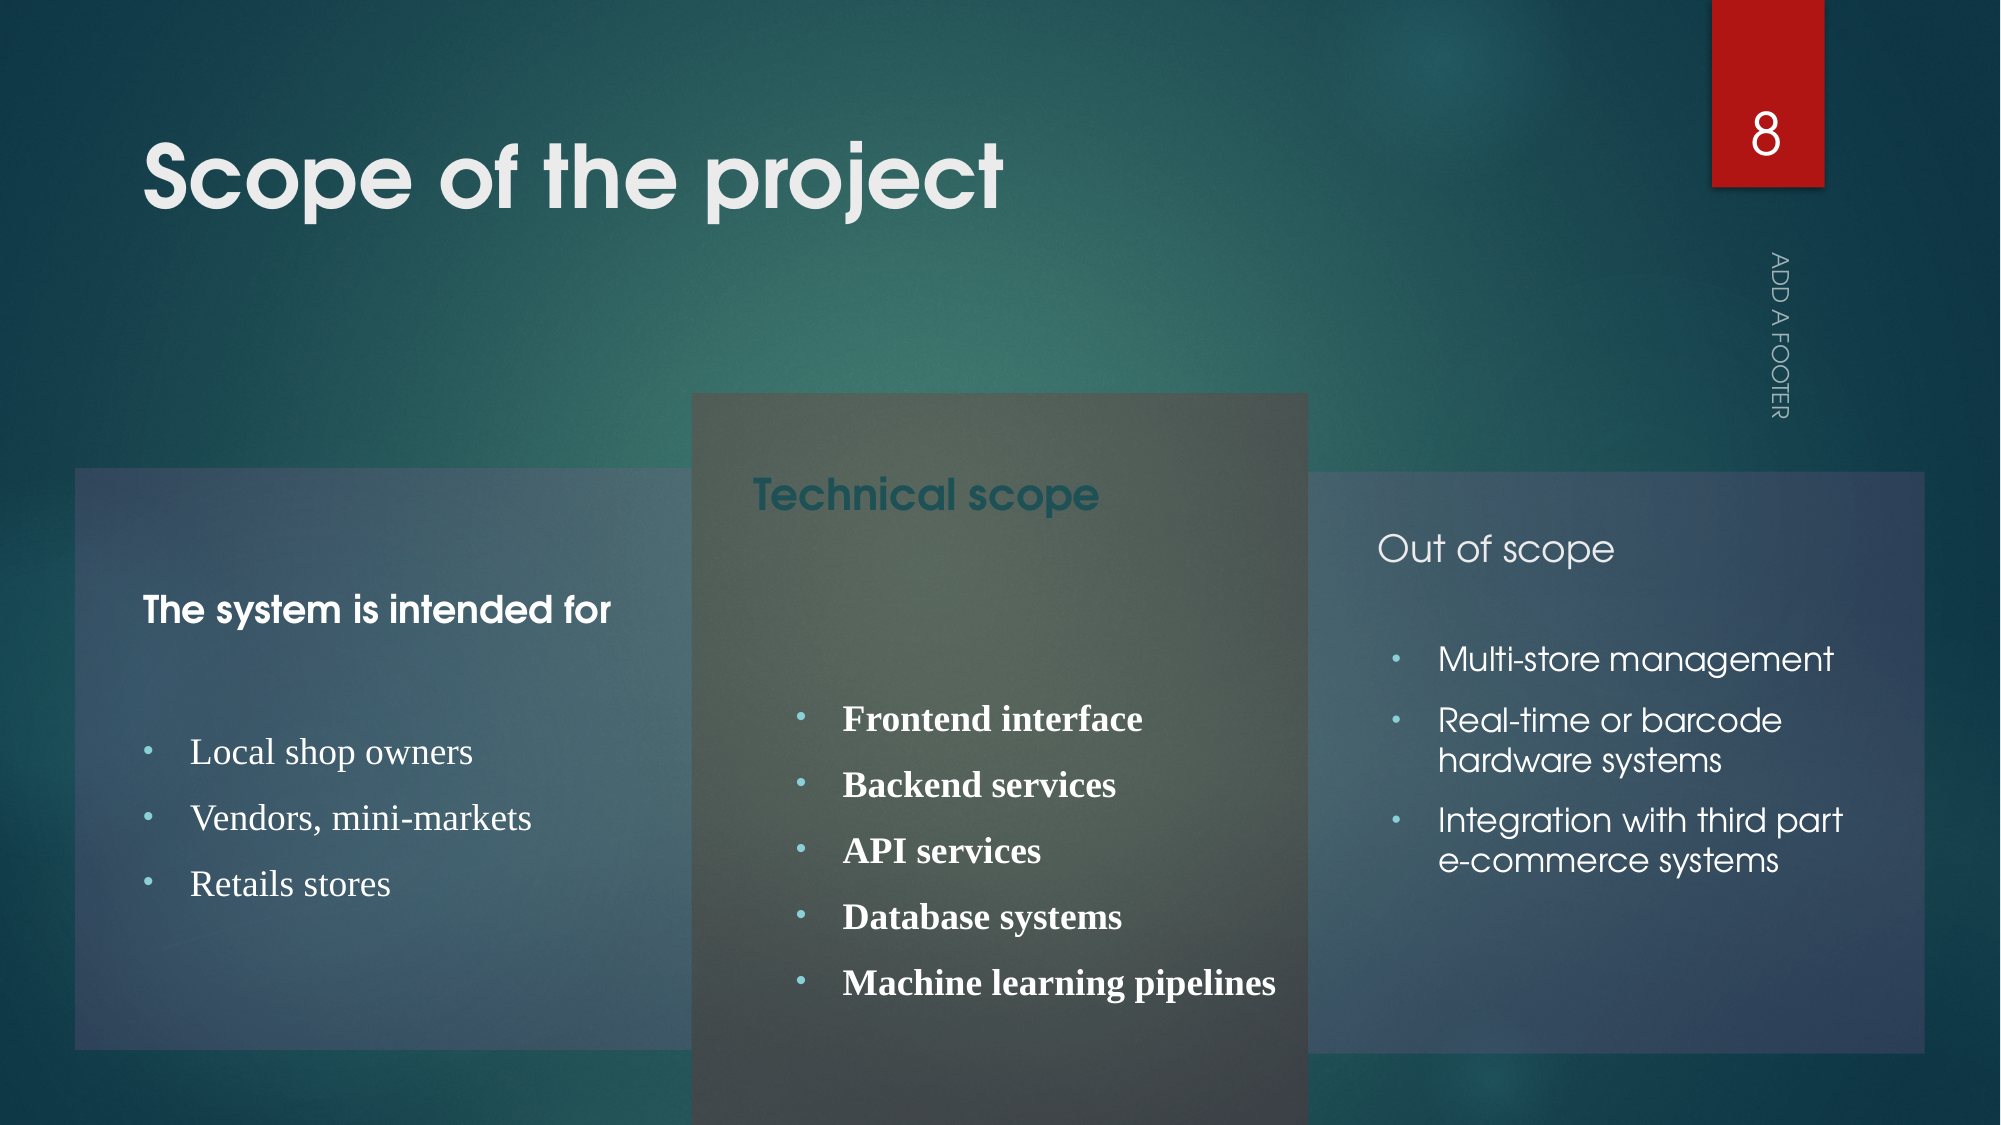

8
# Scope of the project
Technical scope
Out of scope
ADD A FOOTER
The system is intended for
Frontend interface
Backend services
API services
Database systems
Machine learning pipelines

Multi-store management
Real-time or barcode hardware systems
Integration with third part e-commerce systems

Local shop owners
Vendors, mini-markets
Retails stores